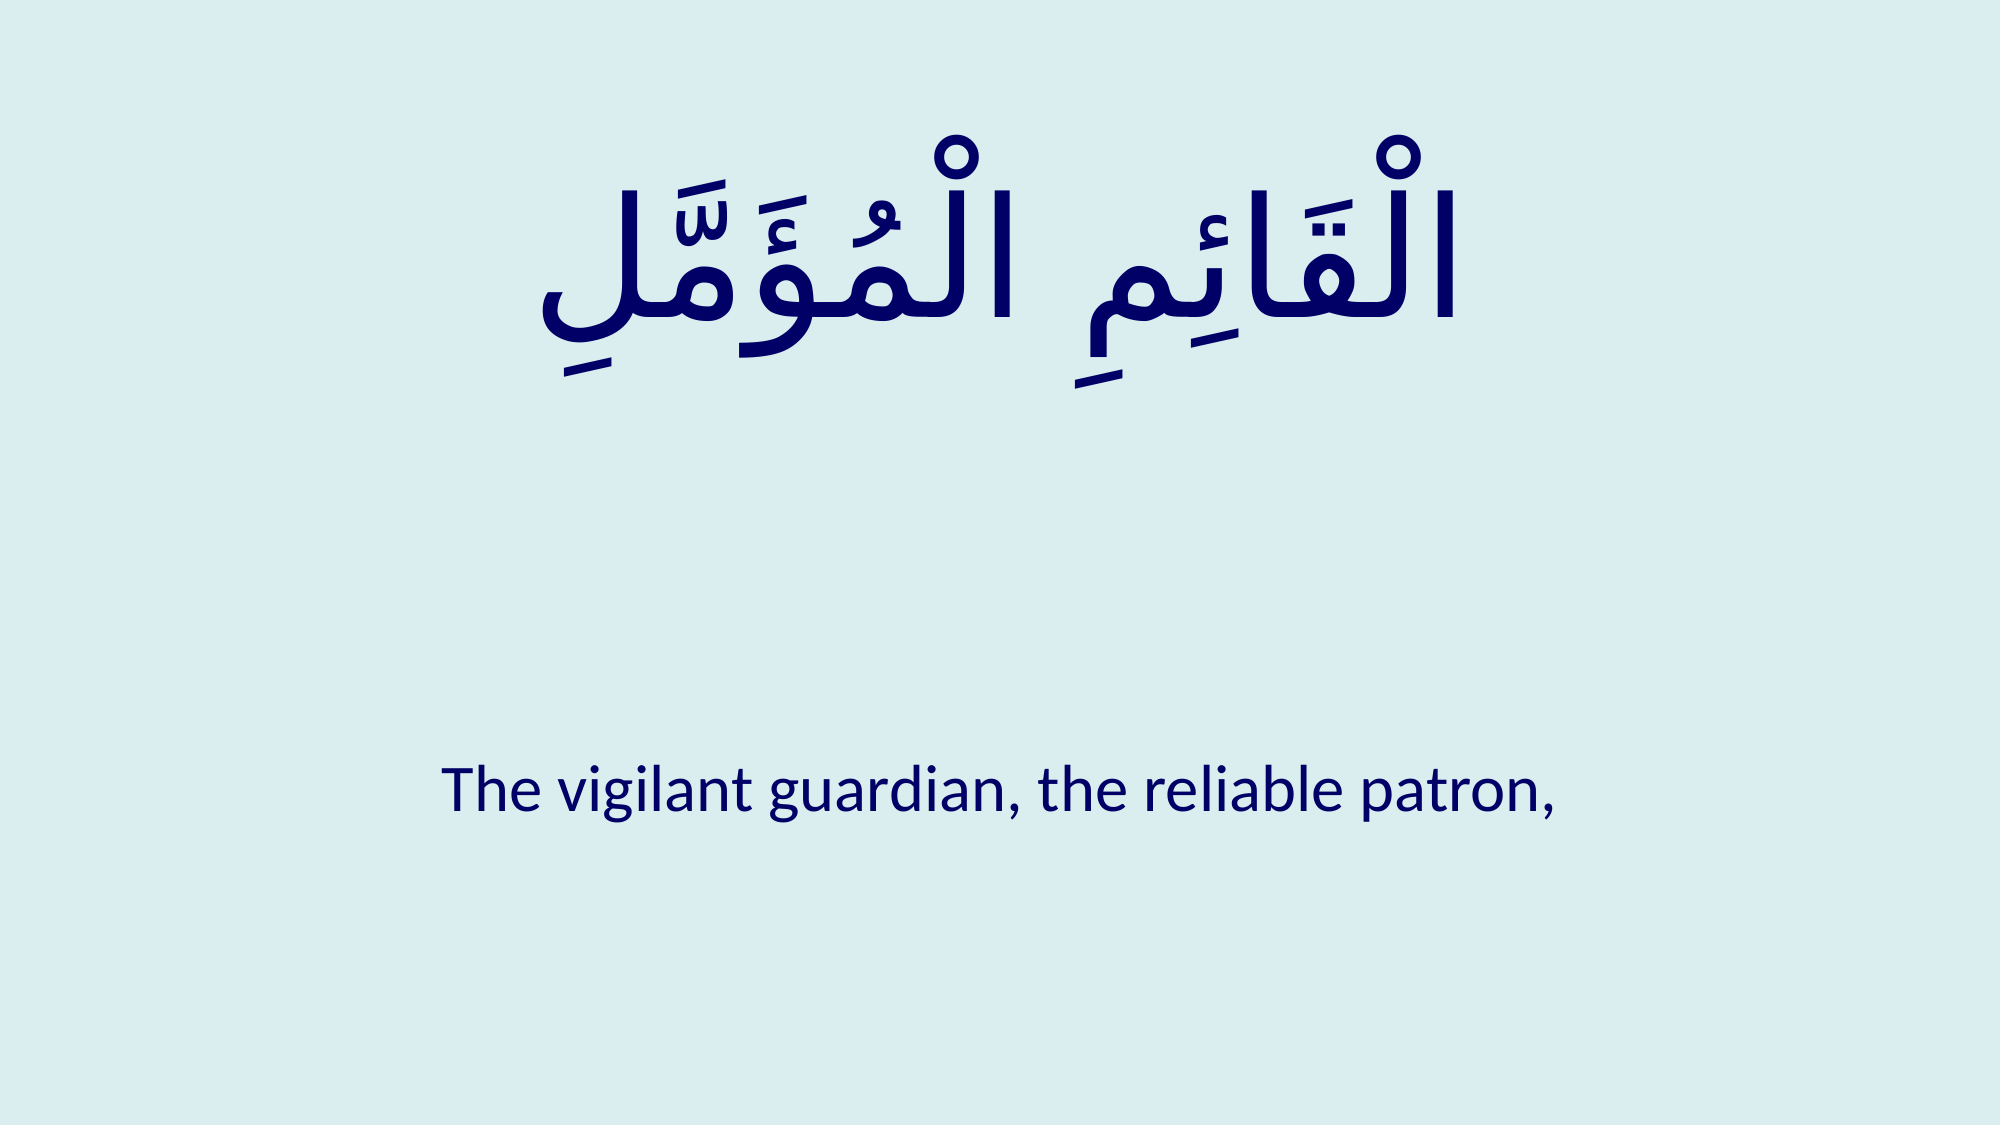

# الْقَائِمِ الْمُؤَمَّلِ
The vigilant guardian, the reliable patron,